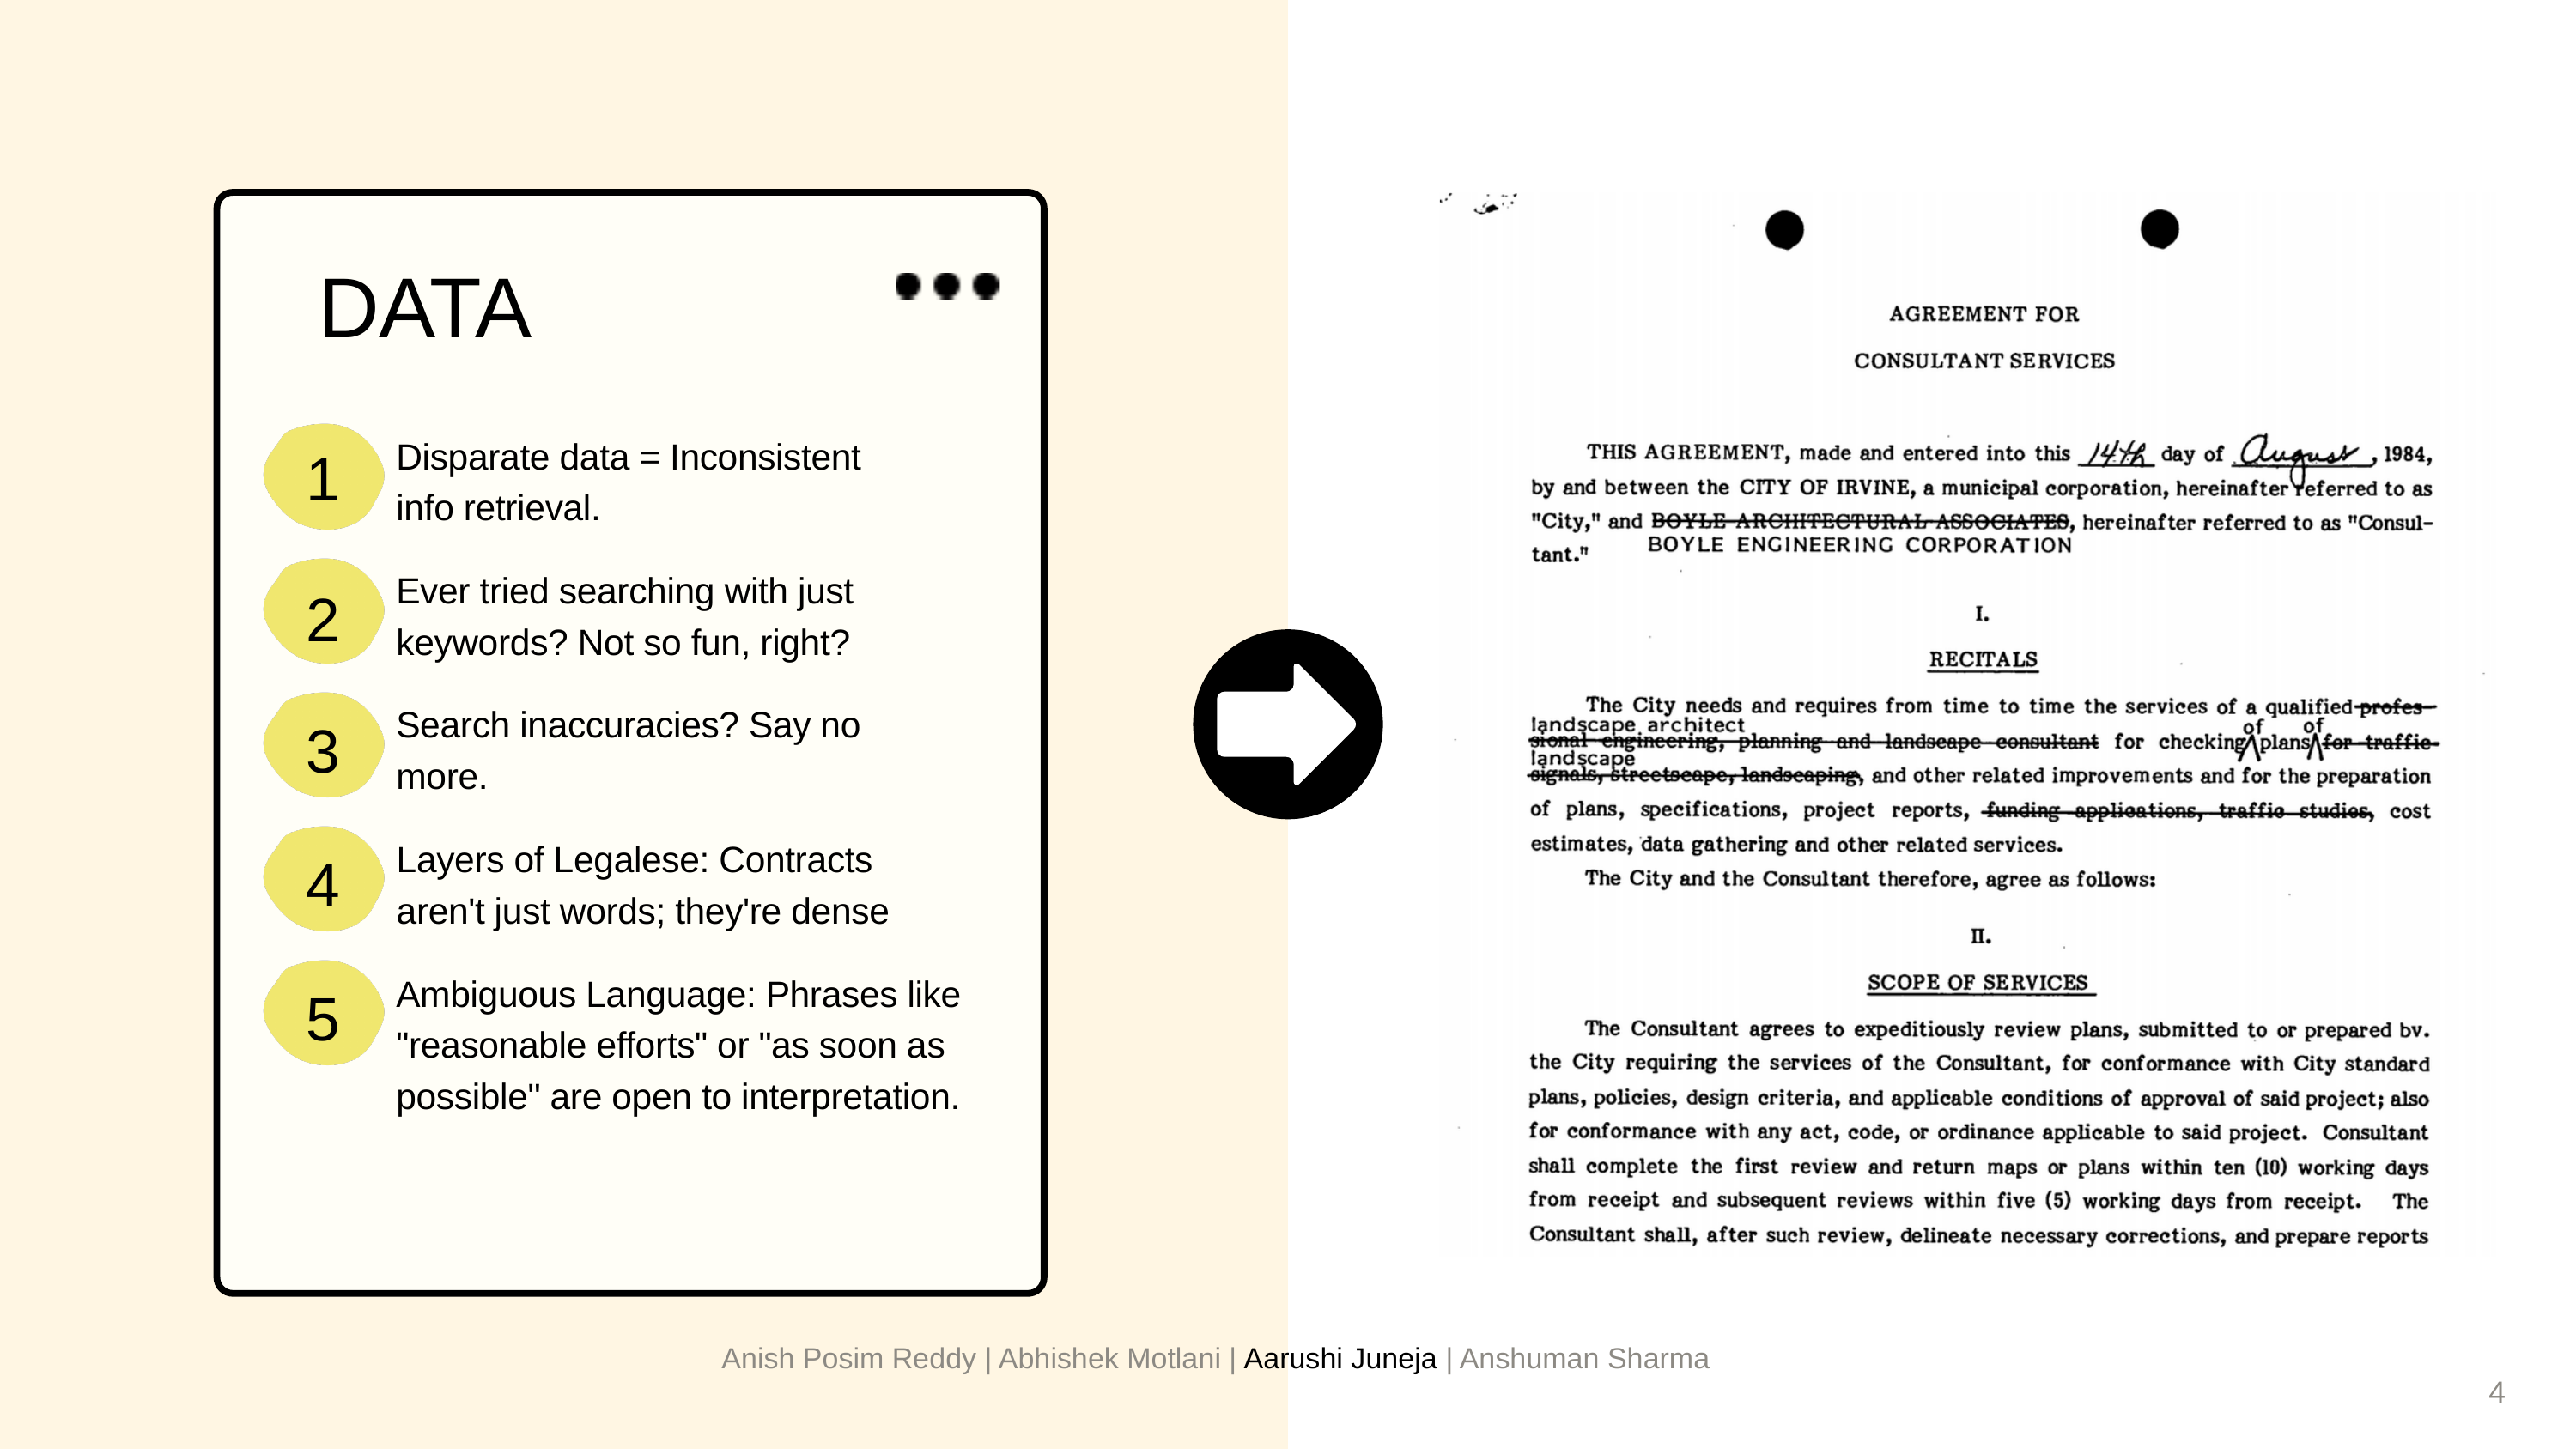

DATA

Disparate data = Inconsistent info retrieval.
1

Ever tried searching with just keywords? Not so fun, right?
2

Search inaccuracies? Say no more.
3

Layers of Legalese: Contracts aren't just words; they're dense

4

Ambiguous Language: Phrases like "reasonable efforts" or "as soon as possible" are open to interpretation.

5

Anish Posim Reddy | Abhishek Motlani | Aarushi Juneja | Anshuman Sharma
4